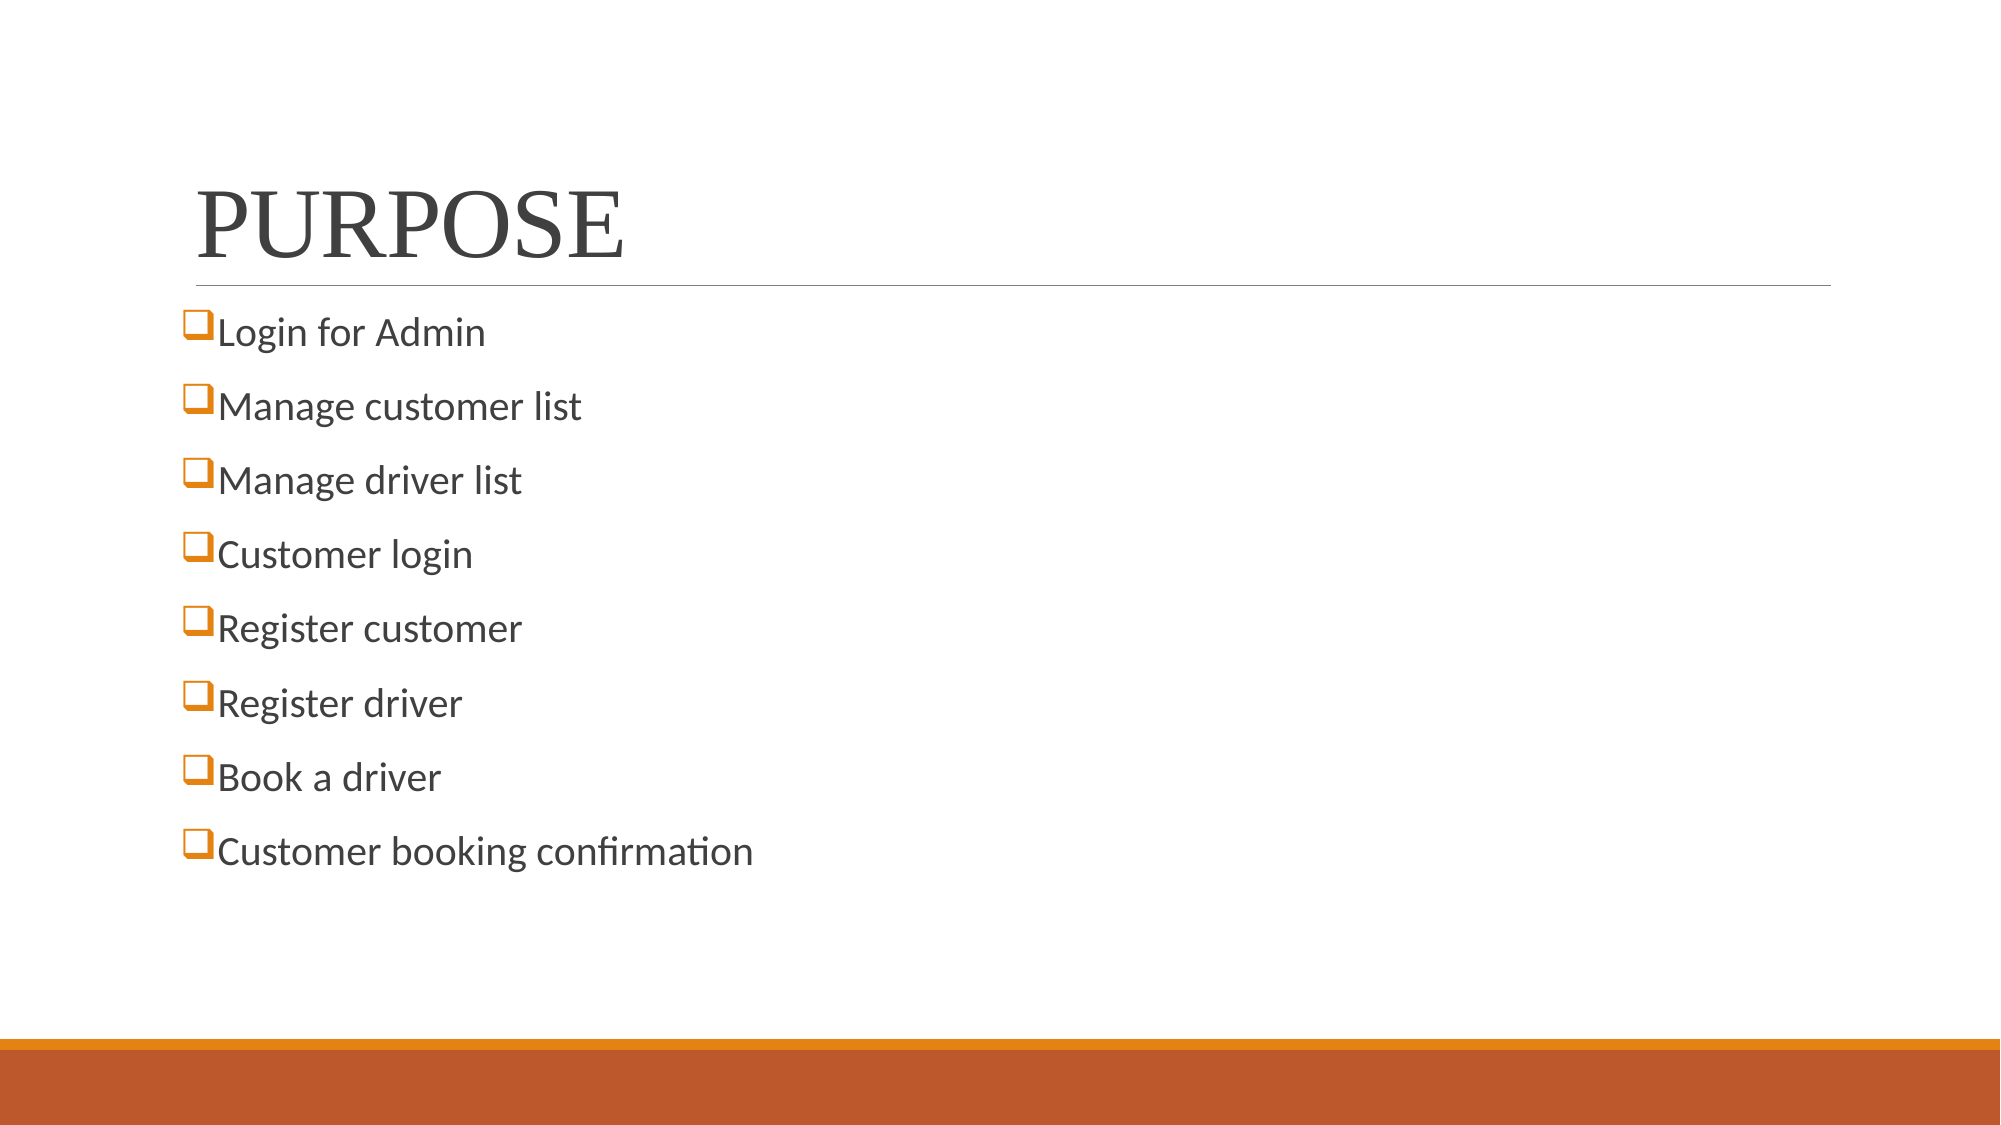

# PURPOSE
Login for Admin
Manage customer list
Manage driver list
Customer login
Register customer
Register driver
Book a driver
Customer booking confirmation